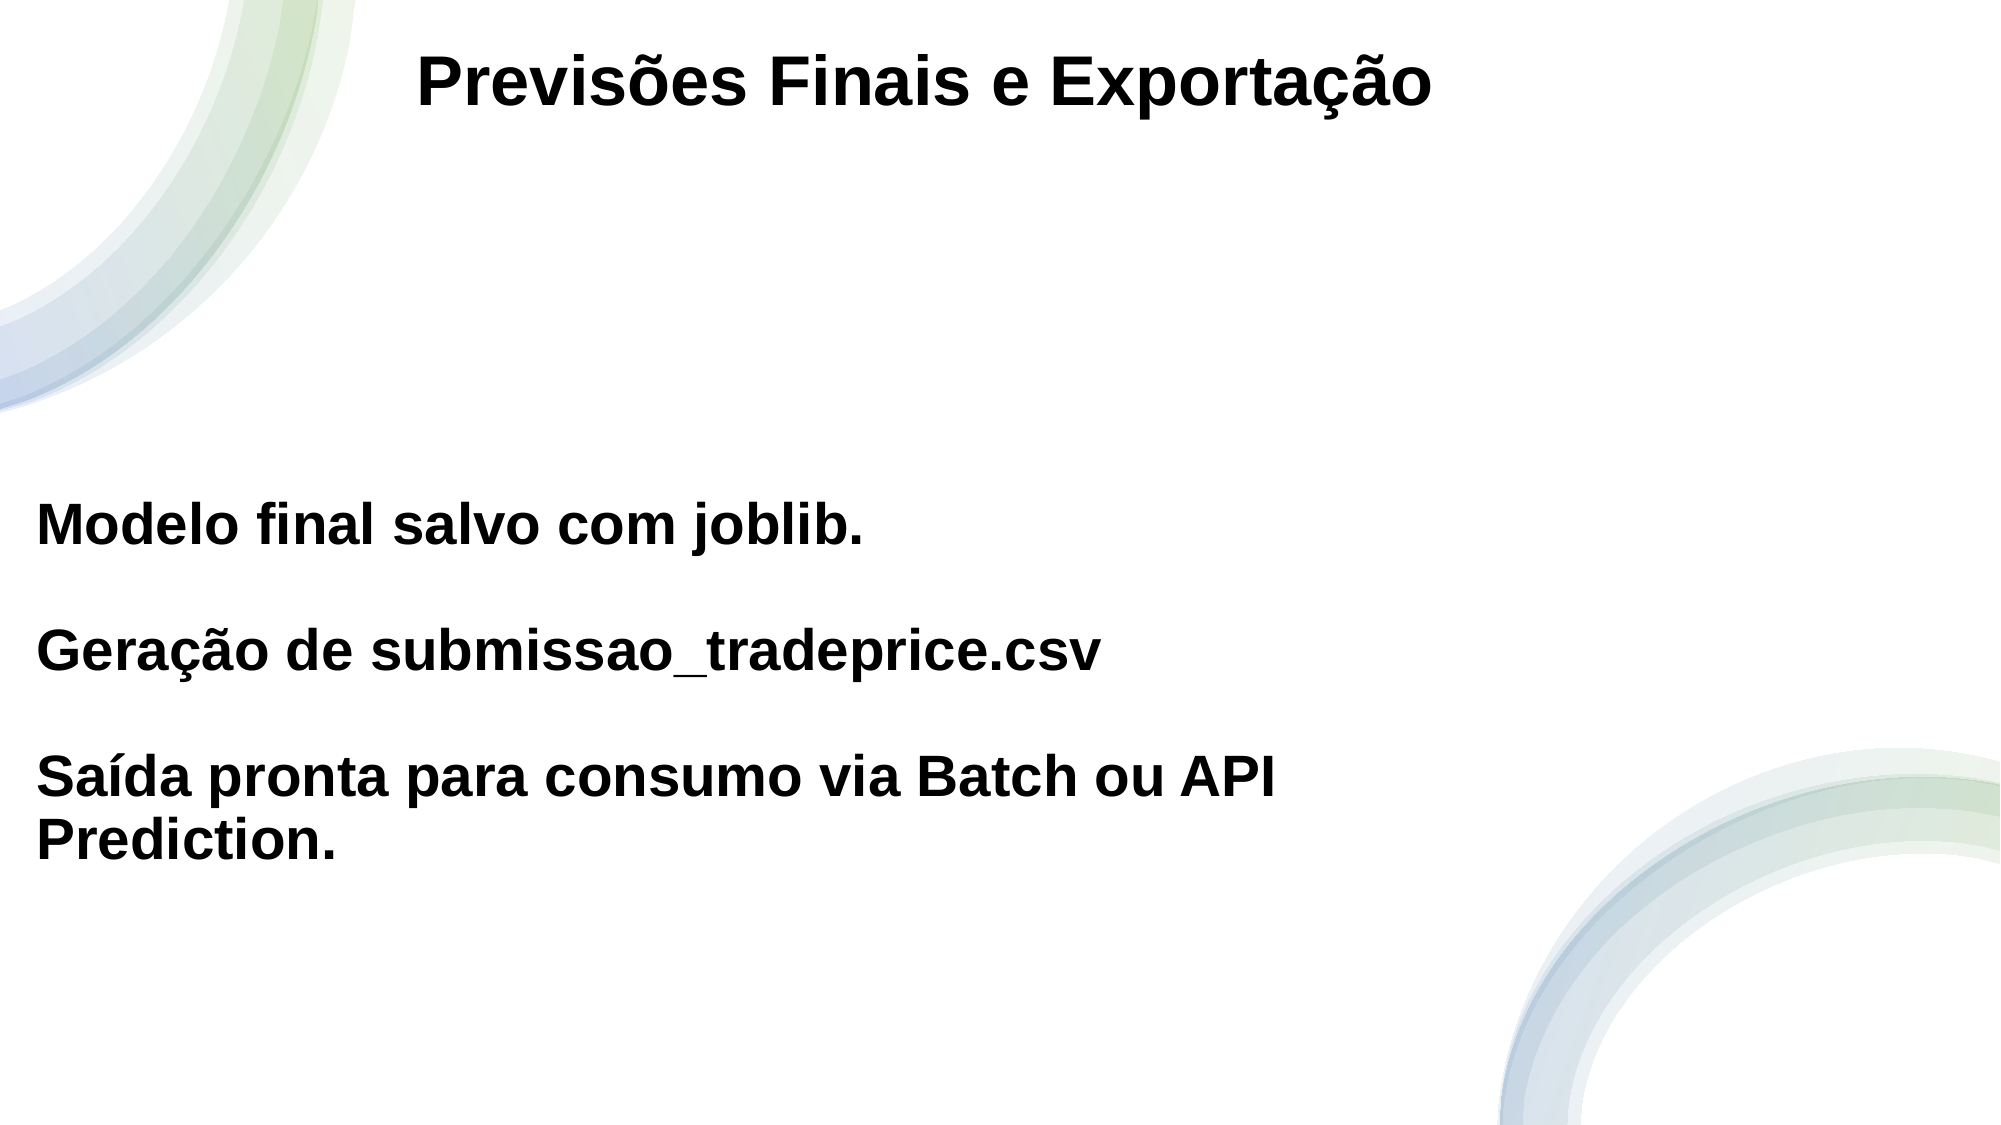

# Previsões Finais e Exportação
Modelo final salvo com joblib.

Geração de submissao_tradeprice.csv

Saída pronta para consumo via Batch ou API Prediction.